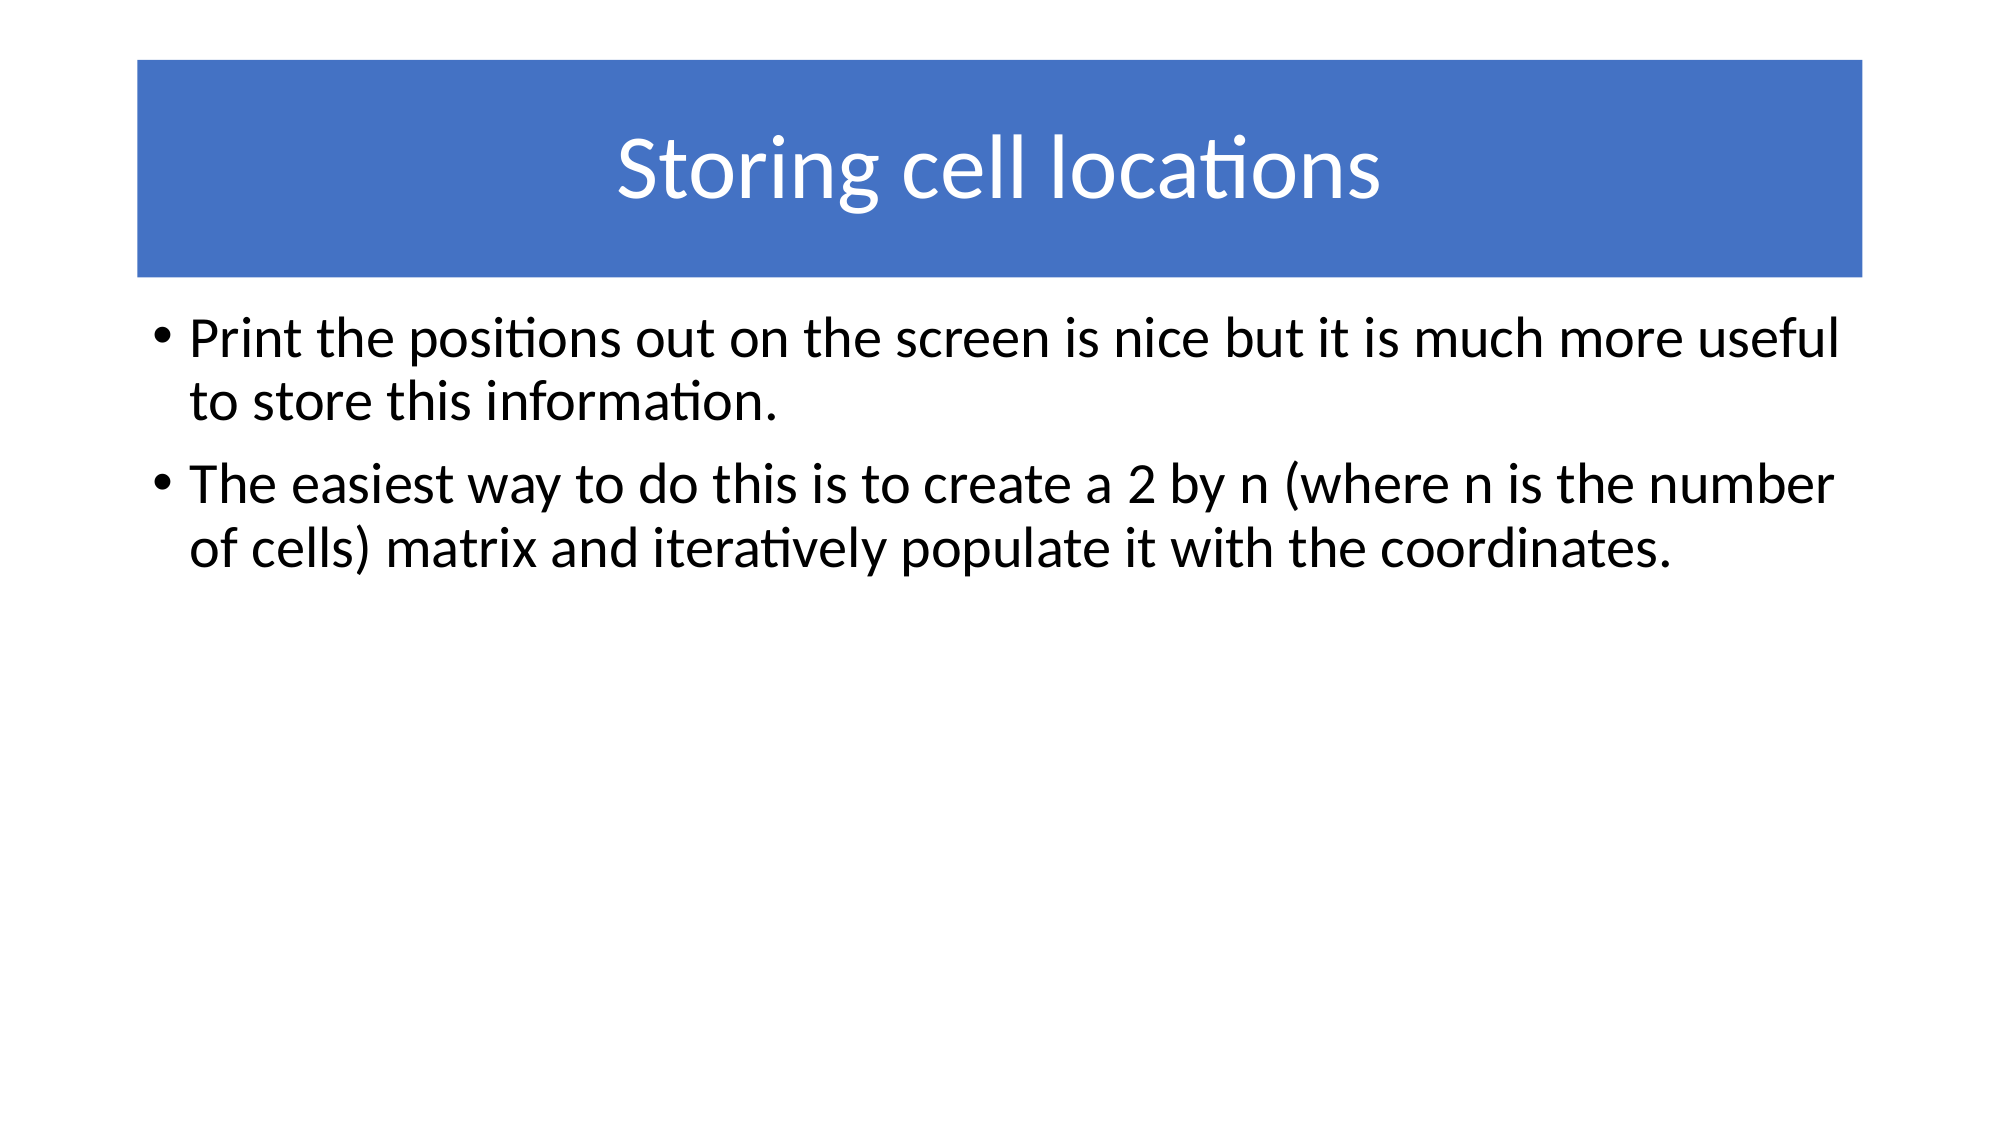

# Storing cell locations
Print the positions out on the screen is nice but it is much more useful to store this information.
The easiest way to do this is to create a 2 by n (where n is the number of cells) matrix and iteratively populate it with the coordinates.